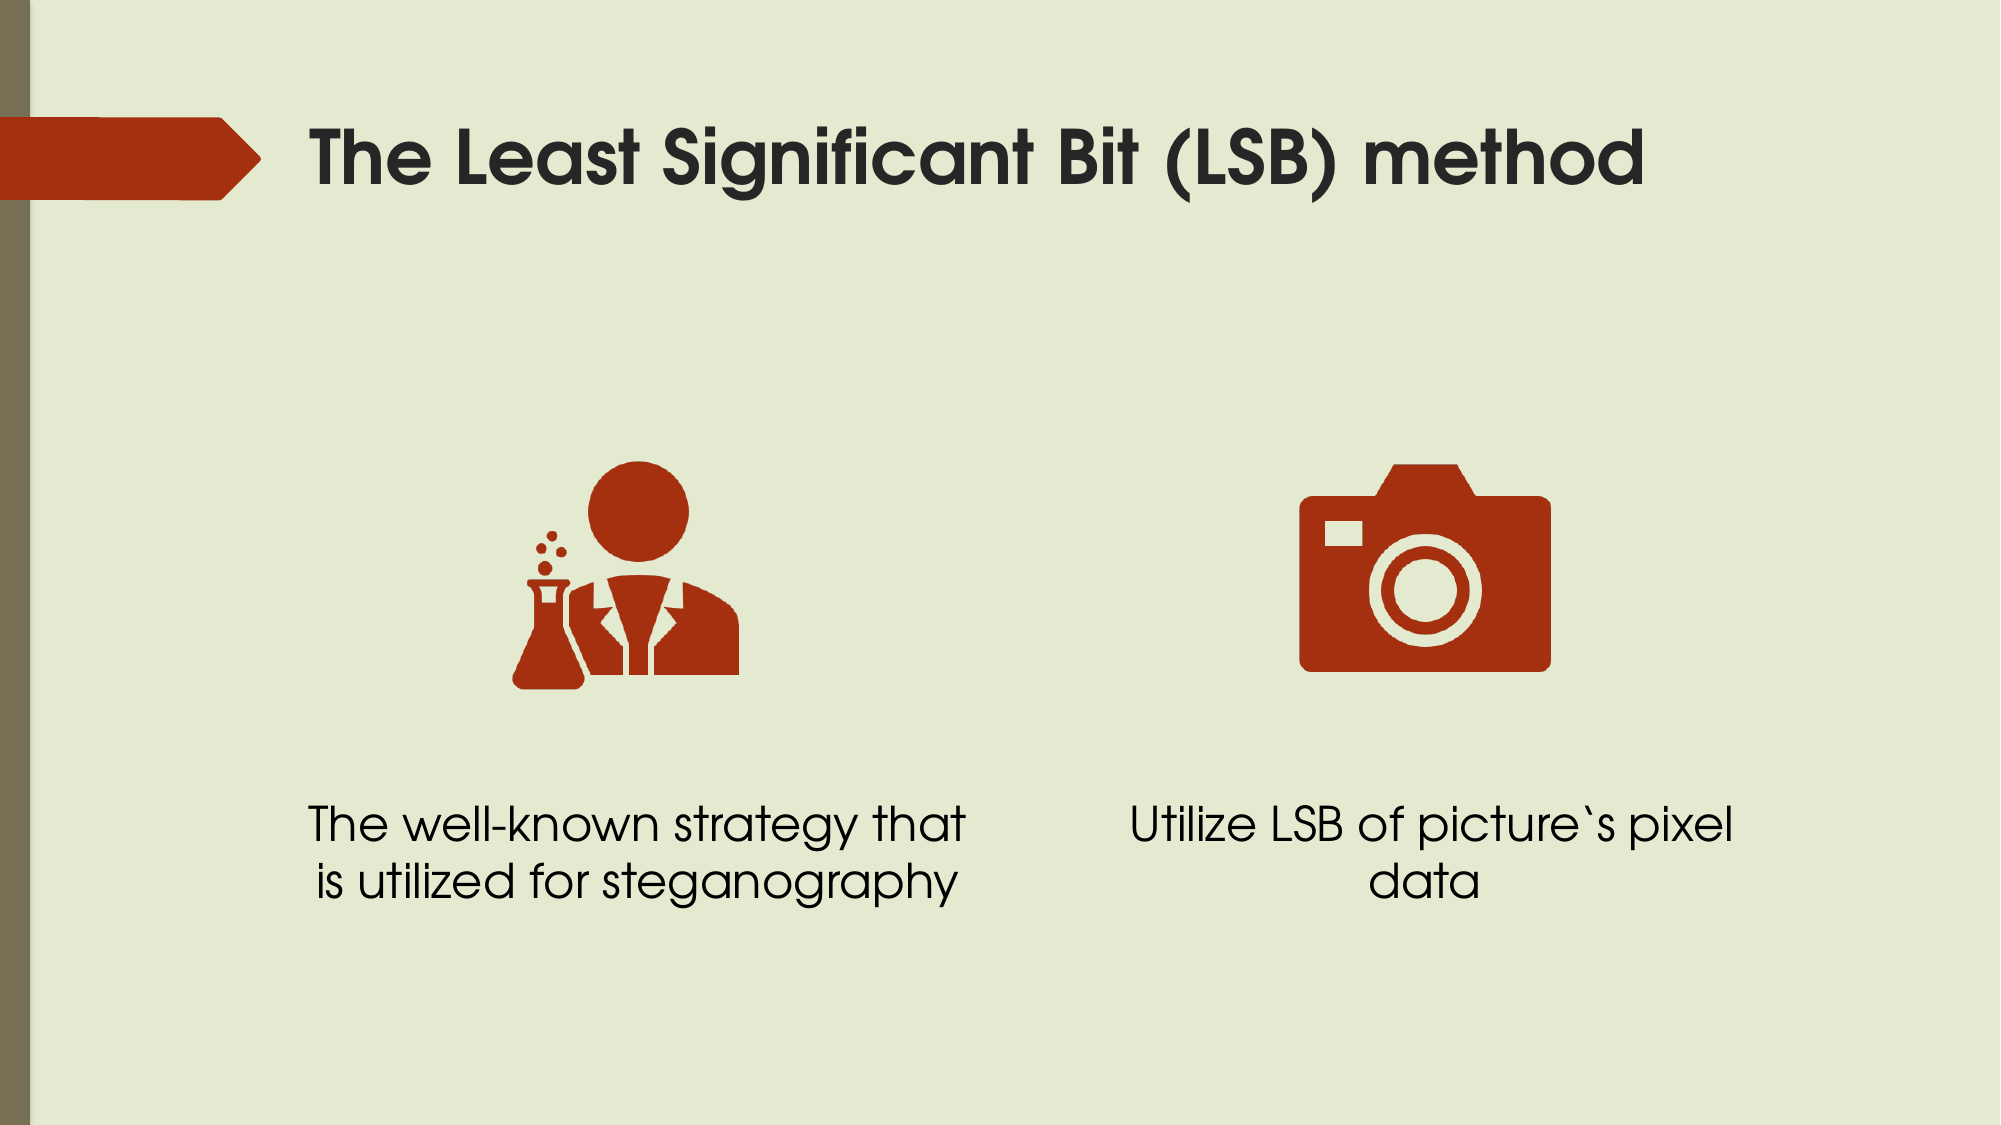

The Least Significant Bit (LSB) method

4
The well-known strategy that is utilized for steganography
 Utilize LSB of picture‘s pixel data